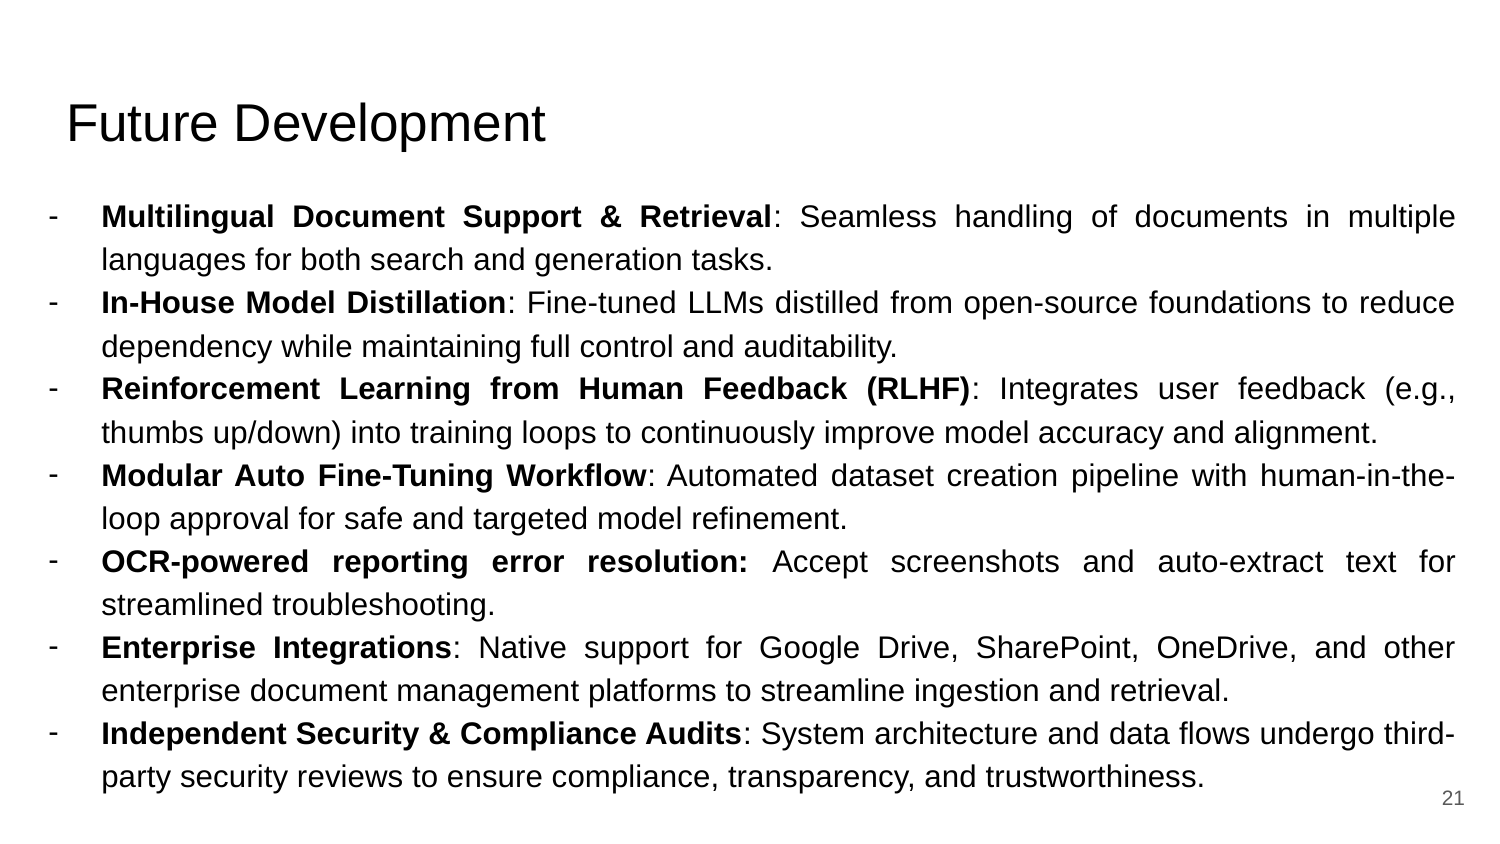

# Future Development

Multilingual Document Support & Retrieval: Seamless handling of documents in multiple languages for both search and generation tasks.
In-House Model Distillation: Fine-tuned LLMs distilled from open-source foundations to reduce dependency while maintaining full control and auditability.
Reinforcement Learning from Human Feedback (RLHF): Integrates user feedback (e.g., thumbs up/down) into training loops to continuously improve model accuracy and alignment.
Modular Auto Fine-Tuning Workflow: Automated dataset creation pipeline with human-in-the-loop approval for safe and targeted model refinement.
OCR-powered reporting error resolution: Accept screenshots and auto-extract text for streamlined troubleshooting.
Enterprise Integrations: Native support for Google Drive, SharePoint, OneDrive, and other enterprise document management platforms to streamline ingestion and retrieval.
Independent Security & Compliance Audits: System architecture and data flows undergo third-party security reviews to ensure compliance, transparency, and trustworthiness.

21